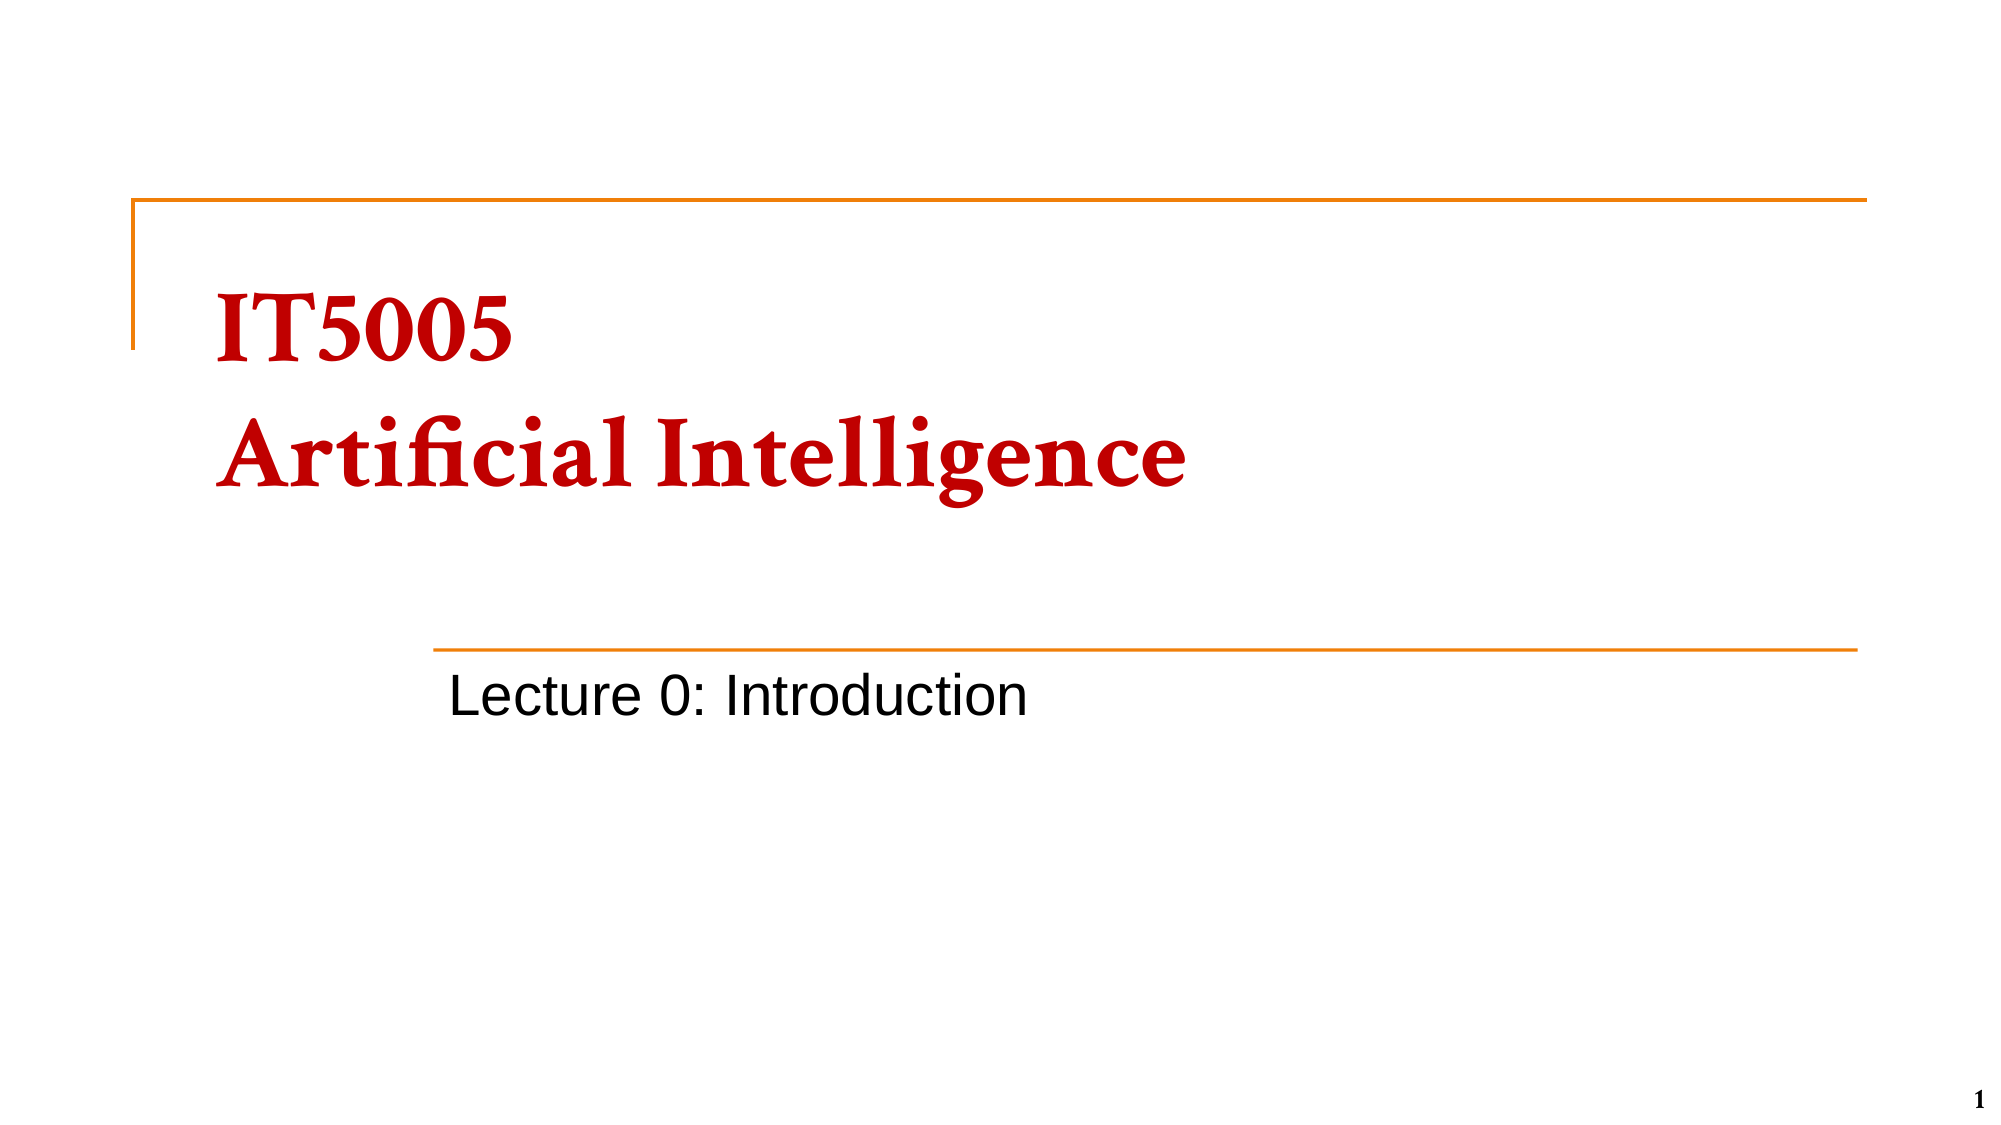

# IT5005 Artificial Intelligence
Lecture 0: Introduction